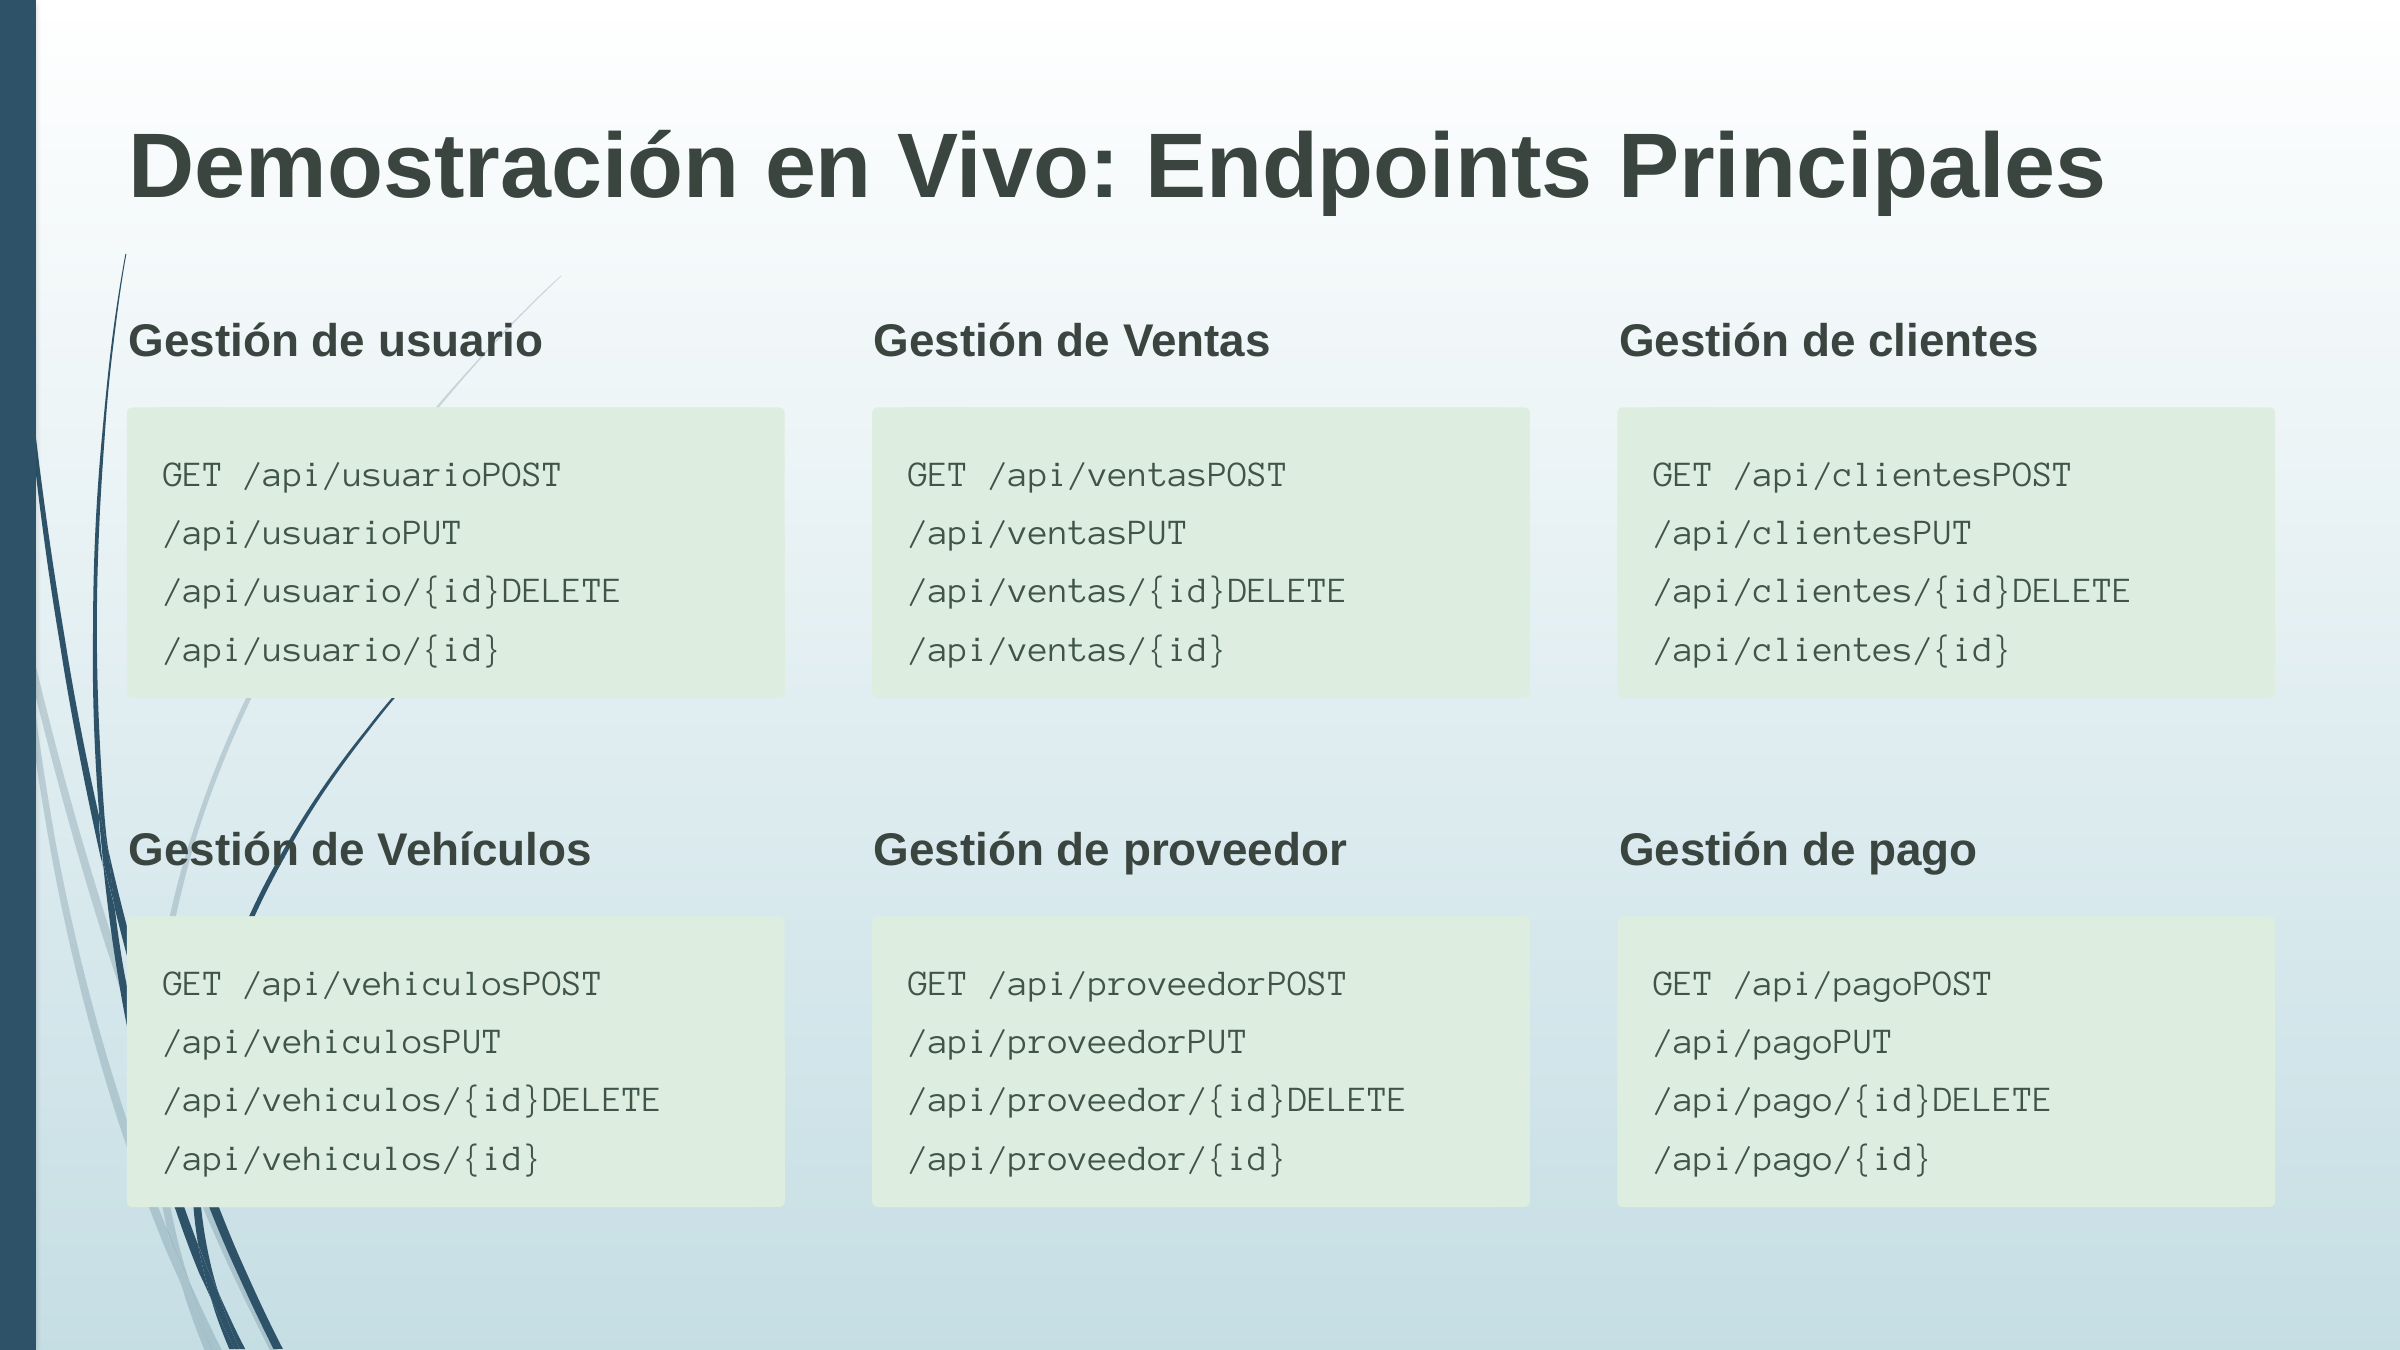

Demostración en Vivo: Endpoints Principales
Gestión de usuario
Gestión de Ventas
Gestión de clientes

GET /api/usuarioPOST /api/usuarioPUT /api/usuario/{id}DELETE /api/usuario/{id}
GET /api/ventasPOST /api/ventasPUT /api/ventas/{id}DELETE /api/ventas/{id}
GET /api/clientesPOST /api/clientesPUT /api/clientes/{id}DELETE /api/clientes/{id}
Gestión de Vehículos
Gestión de proveedor
Gestión de pago

GET /api/vehiculosPOST /api/vehiculosPUT /api/vehiculos/{id}DELETE /api/vehiculos/{id}
GET /api/proveedorPOST /api/proveedorPUT /api/proveedor/{id}DELETE /api/proveedor/{id}
GET /api/pagoPOST /api/pagoPUT /api/pago/{id}DELETE /api/pago/{id}